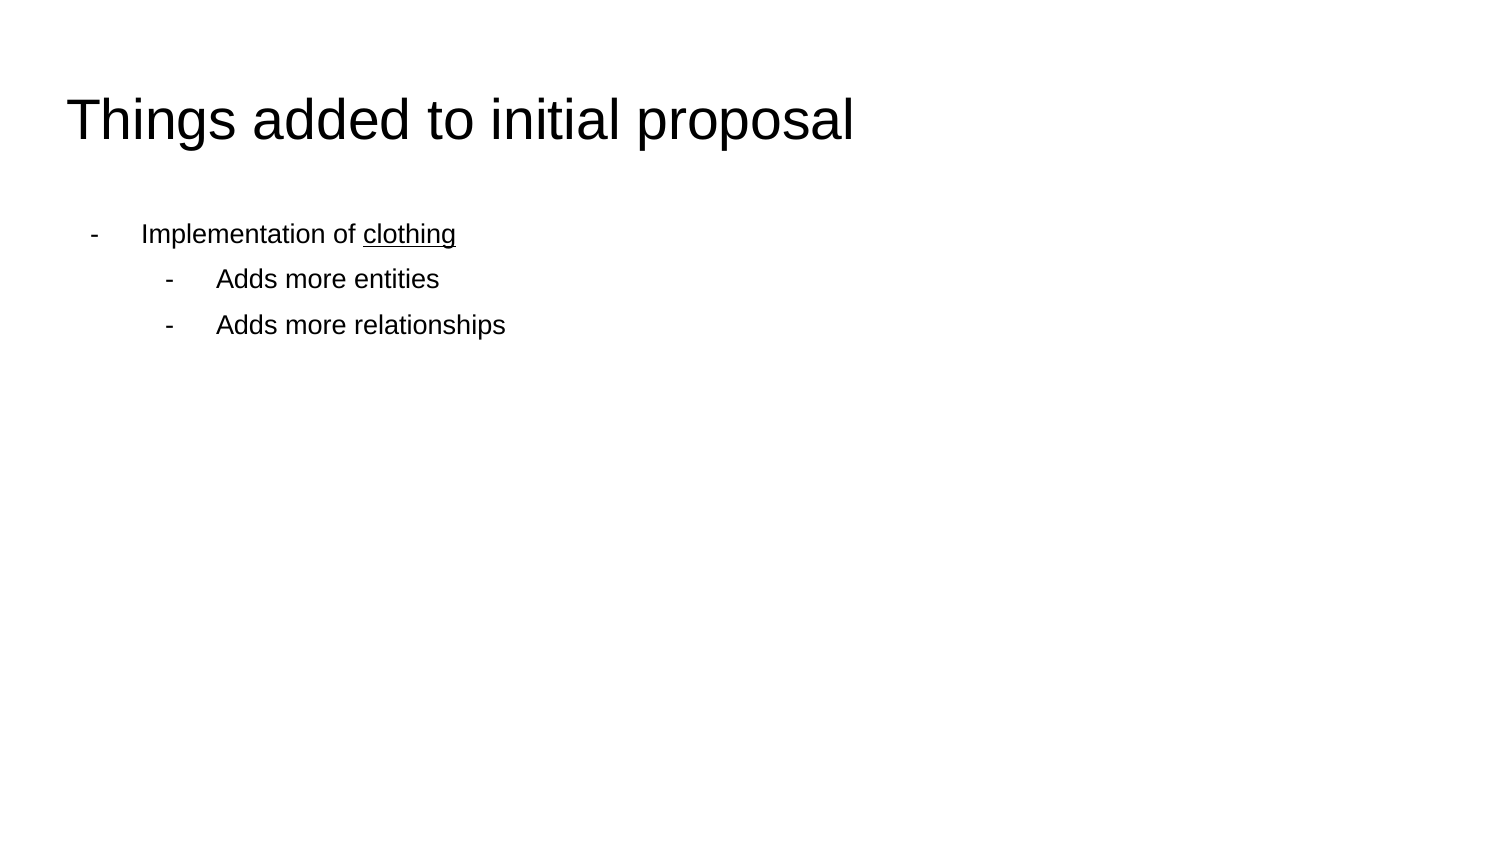

# Things added to initial proposal

Implementation of clothing
Adds more entities
Adds more relationships